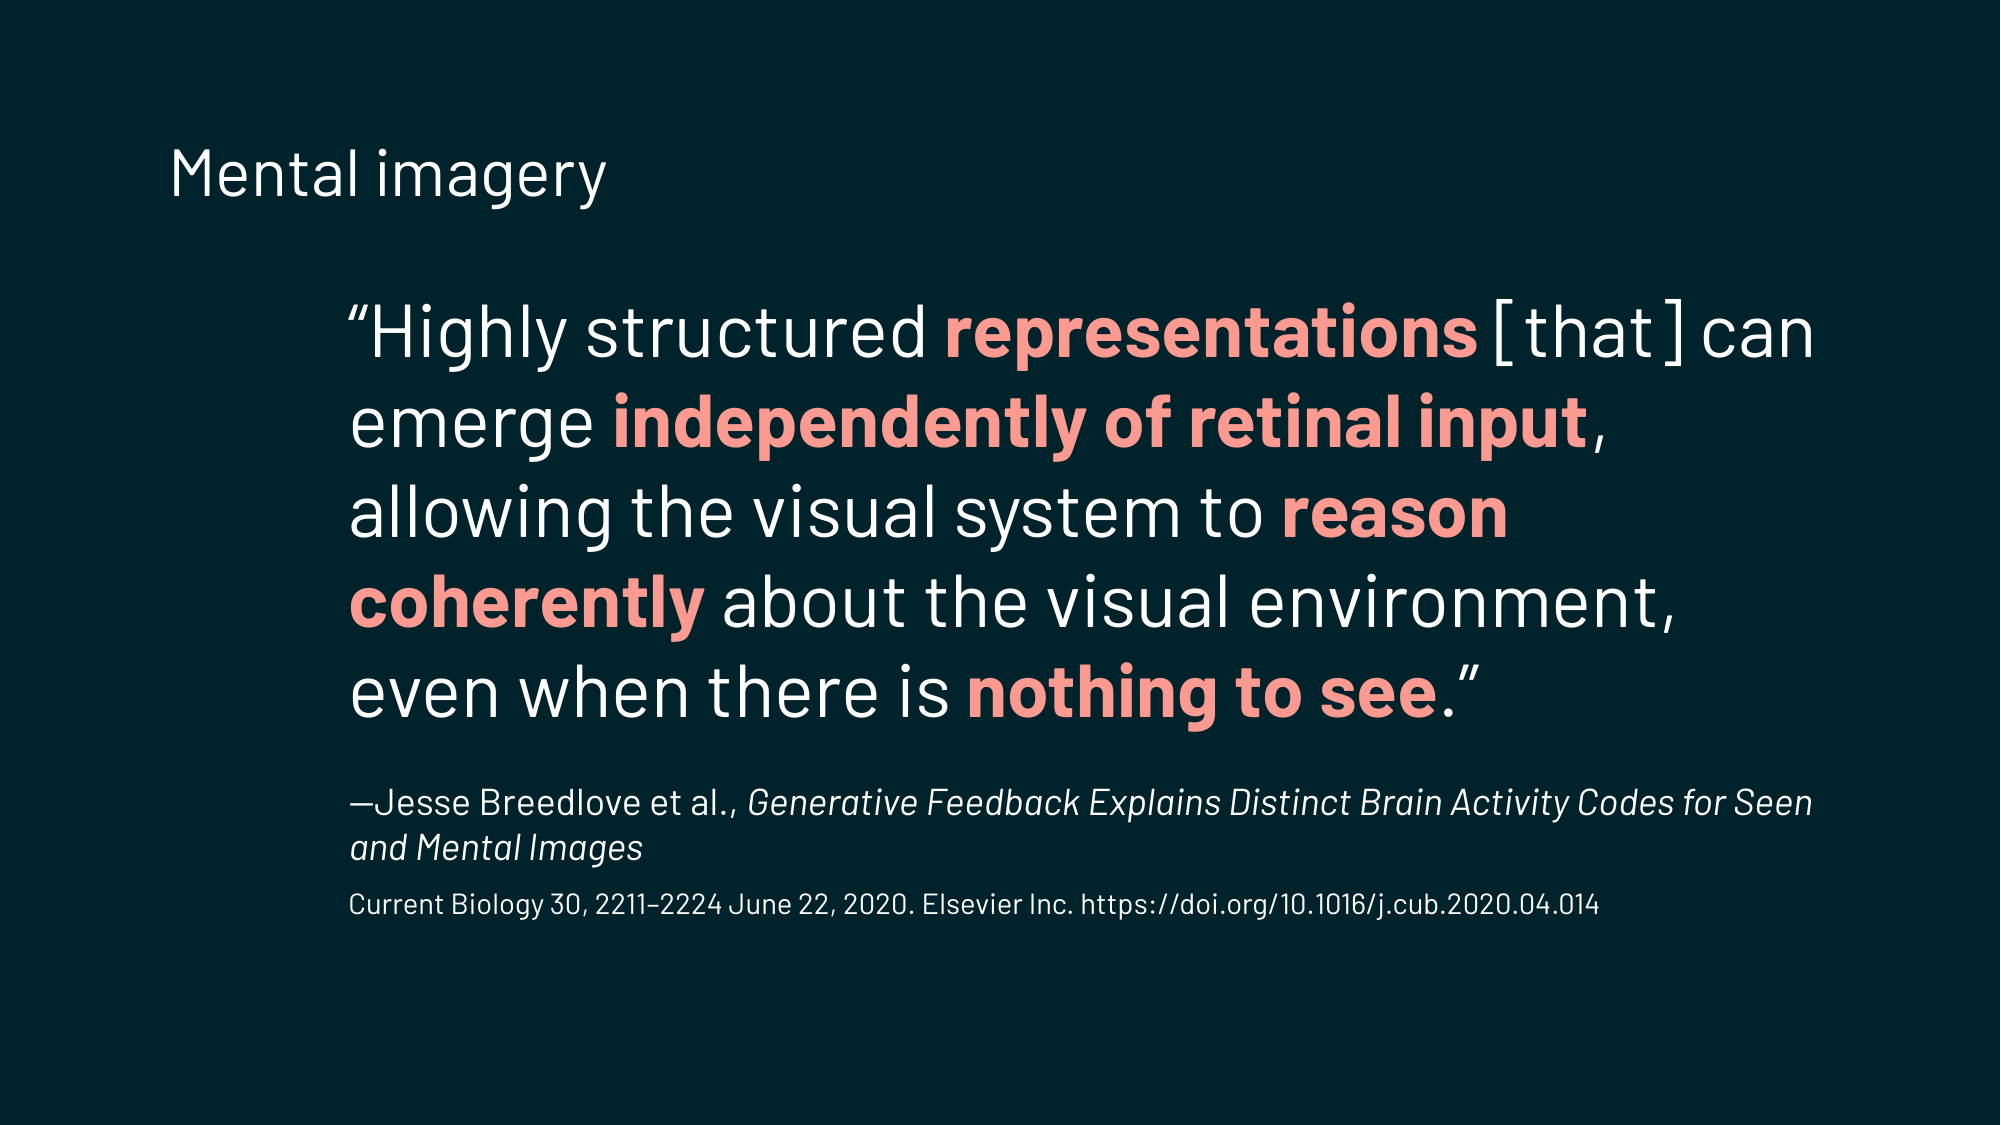

Mental imagery
“Highly structured representations [that] can emerge independently of retinal input, allowing the visual system to reason coherently about the visual environment, even when there is nothing to see.”

—Jesse Breedlove et al., Generative Feedback Explains Distinct Brain Activity Codes for Seen and Mental Images
Current Biology 30, 2211–2224 June 22, 2020. Elsevier Inc. https://doi.org/10.1016/j.cub.2020.04.014